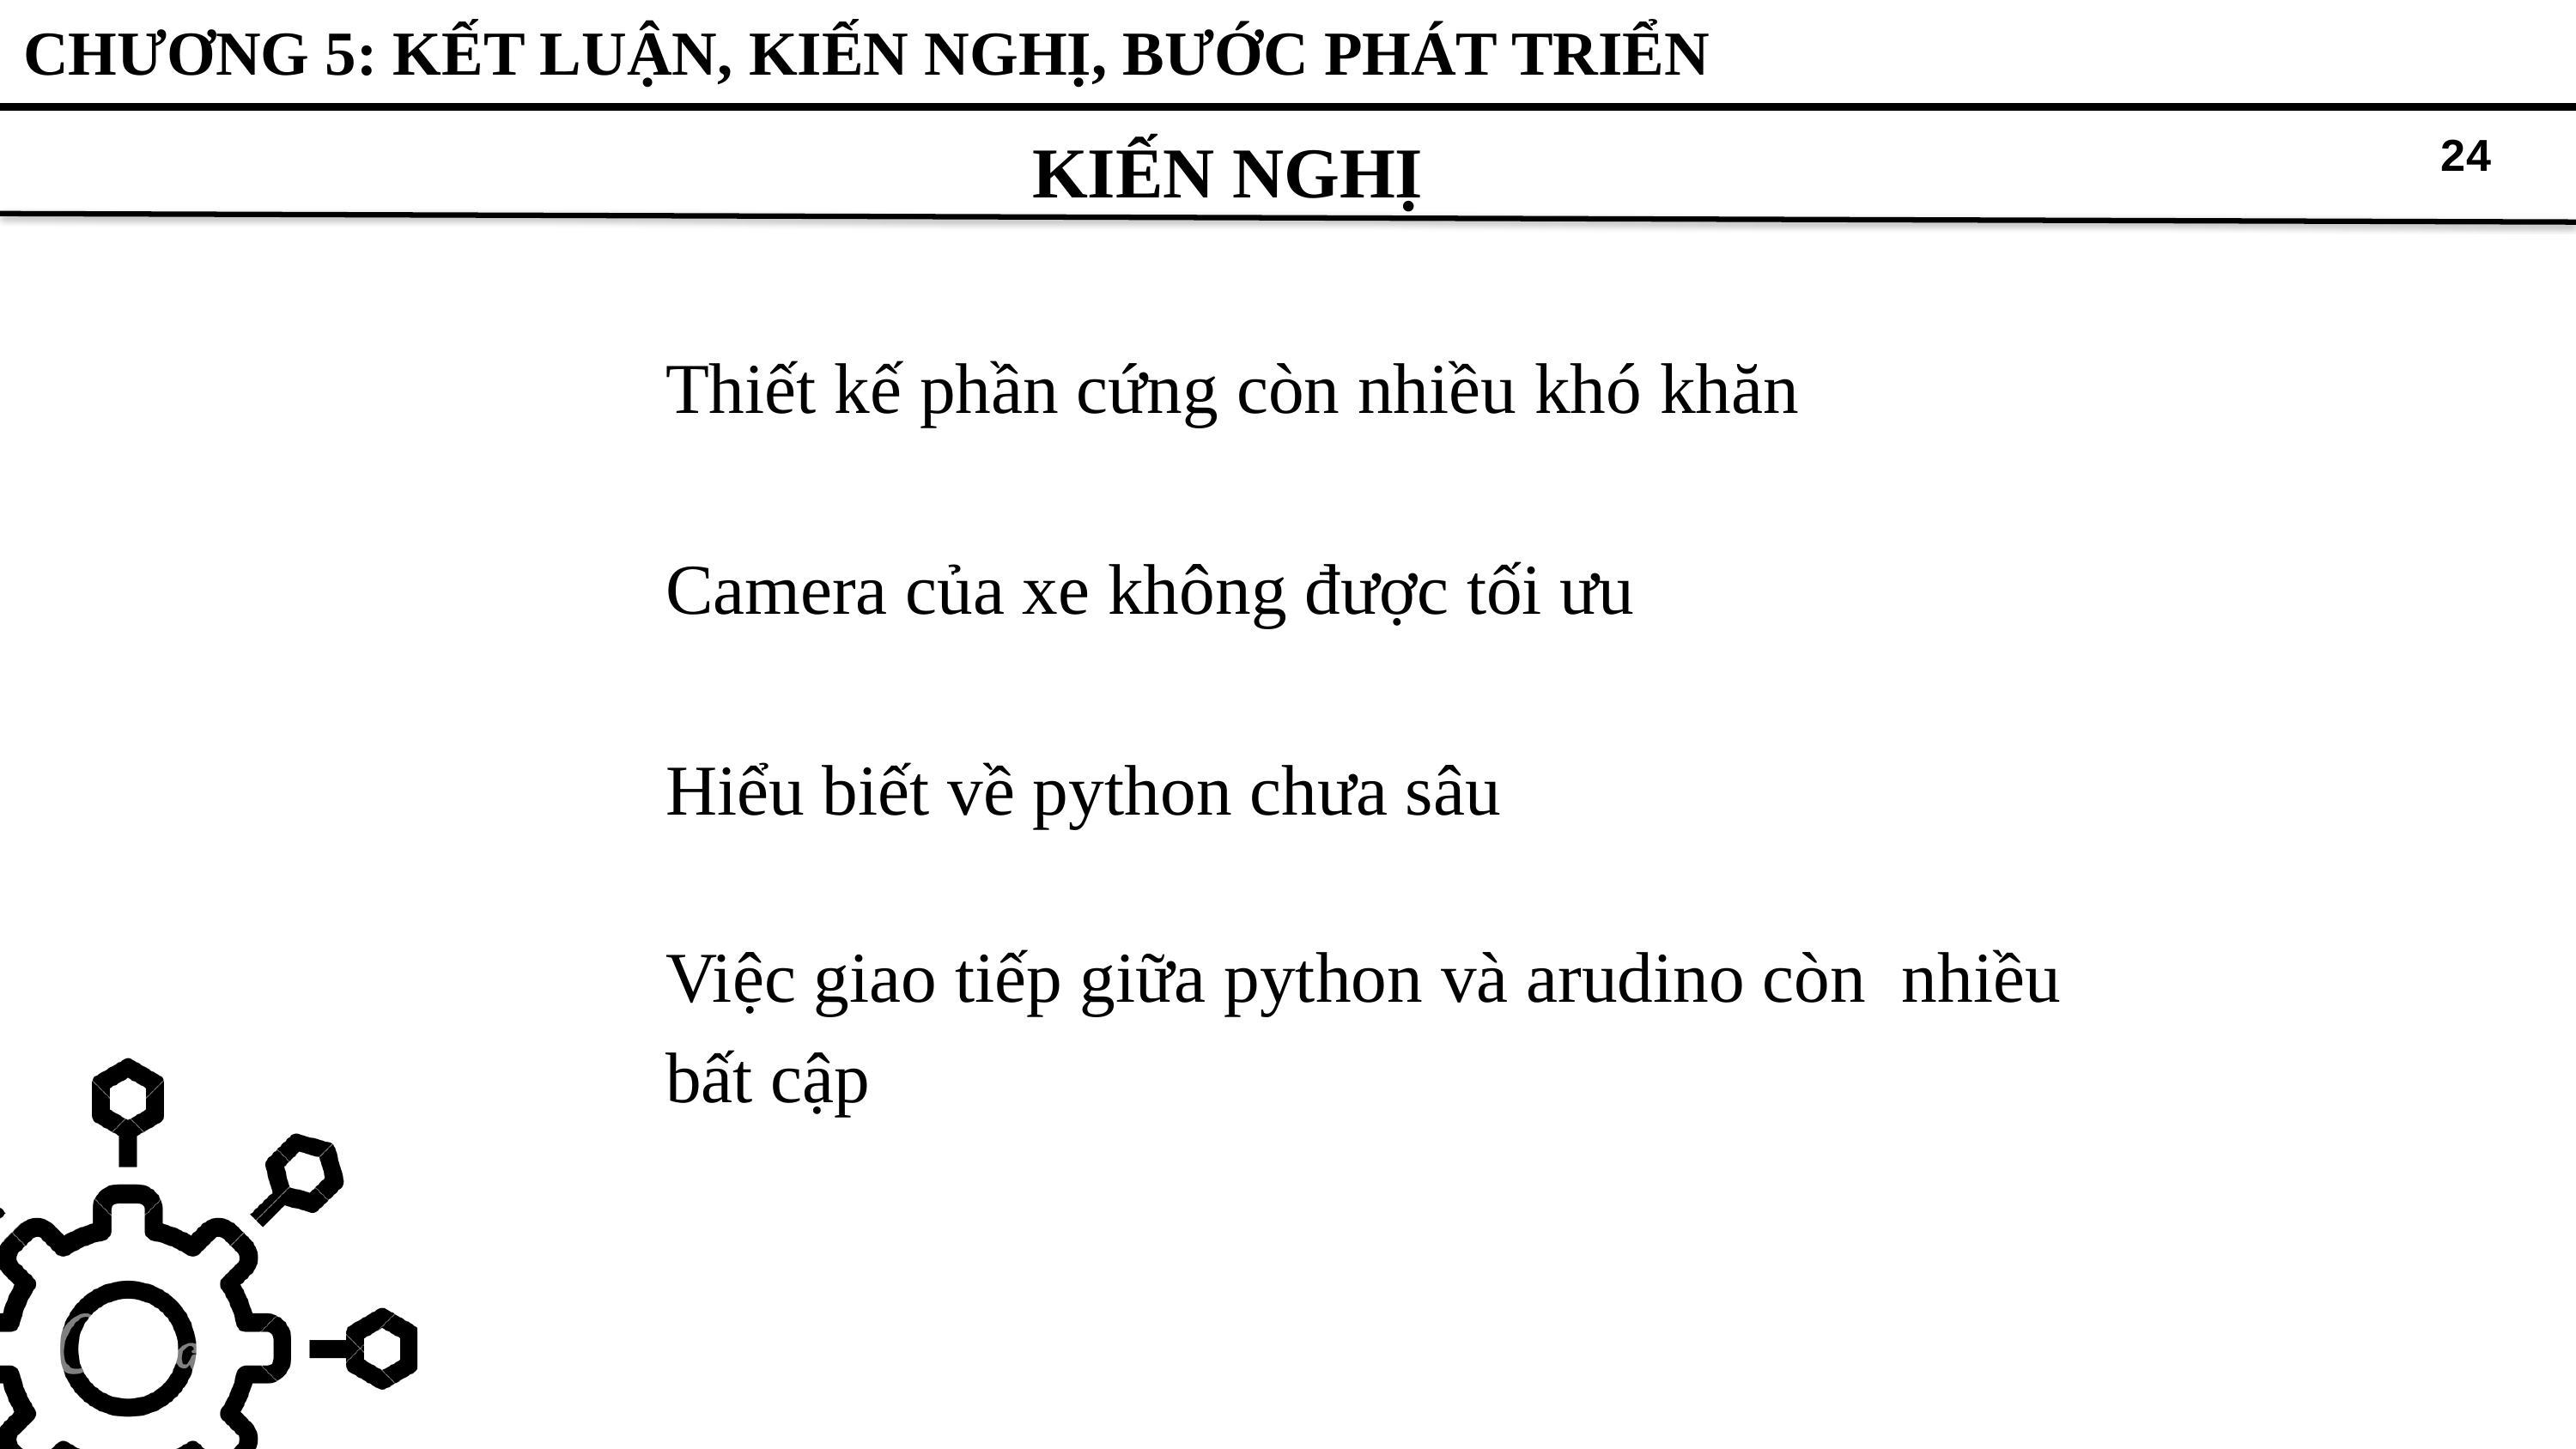

CHƯƠNG 5: KẾT LUẬN, KIẾN NGHỊ, BƯỚC PHÁT TRIỂN
# KIẾN NGHỊ
24
Thiết kế phần cứng còn nhiều khó khăn
Camera của xe không được tối ưu
Hiểu biết về python chưa sâu

Việc giao tiếp giữa python và arudino còn  nhiều bất cập